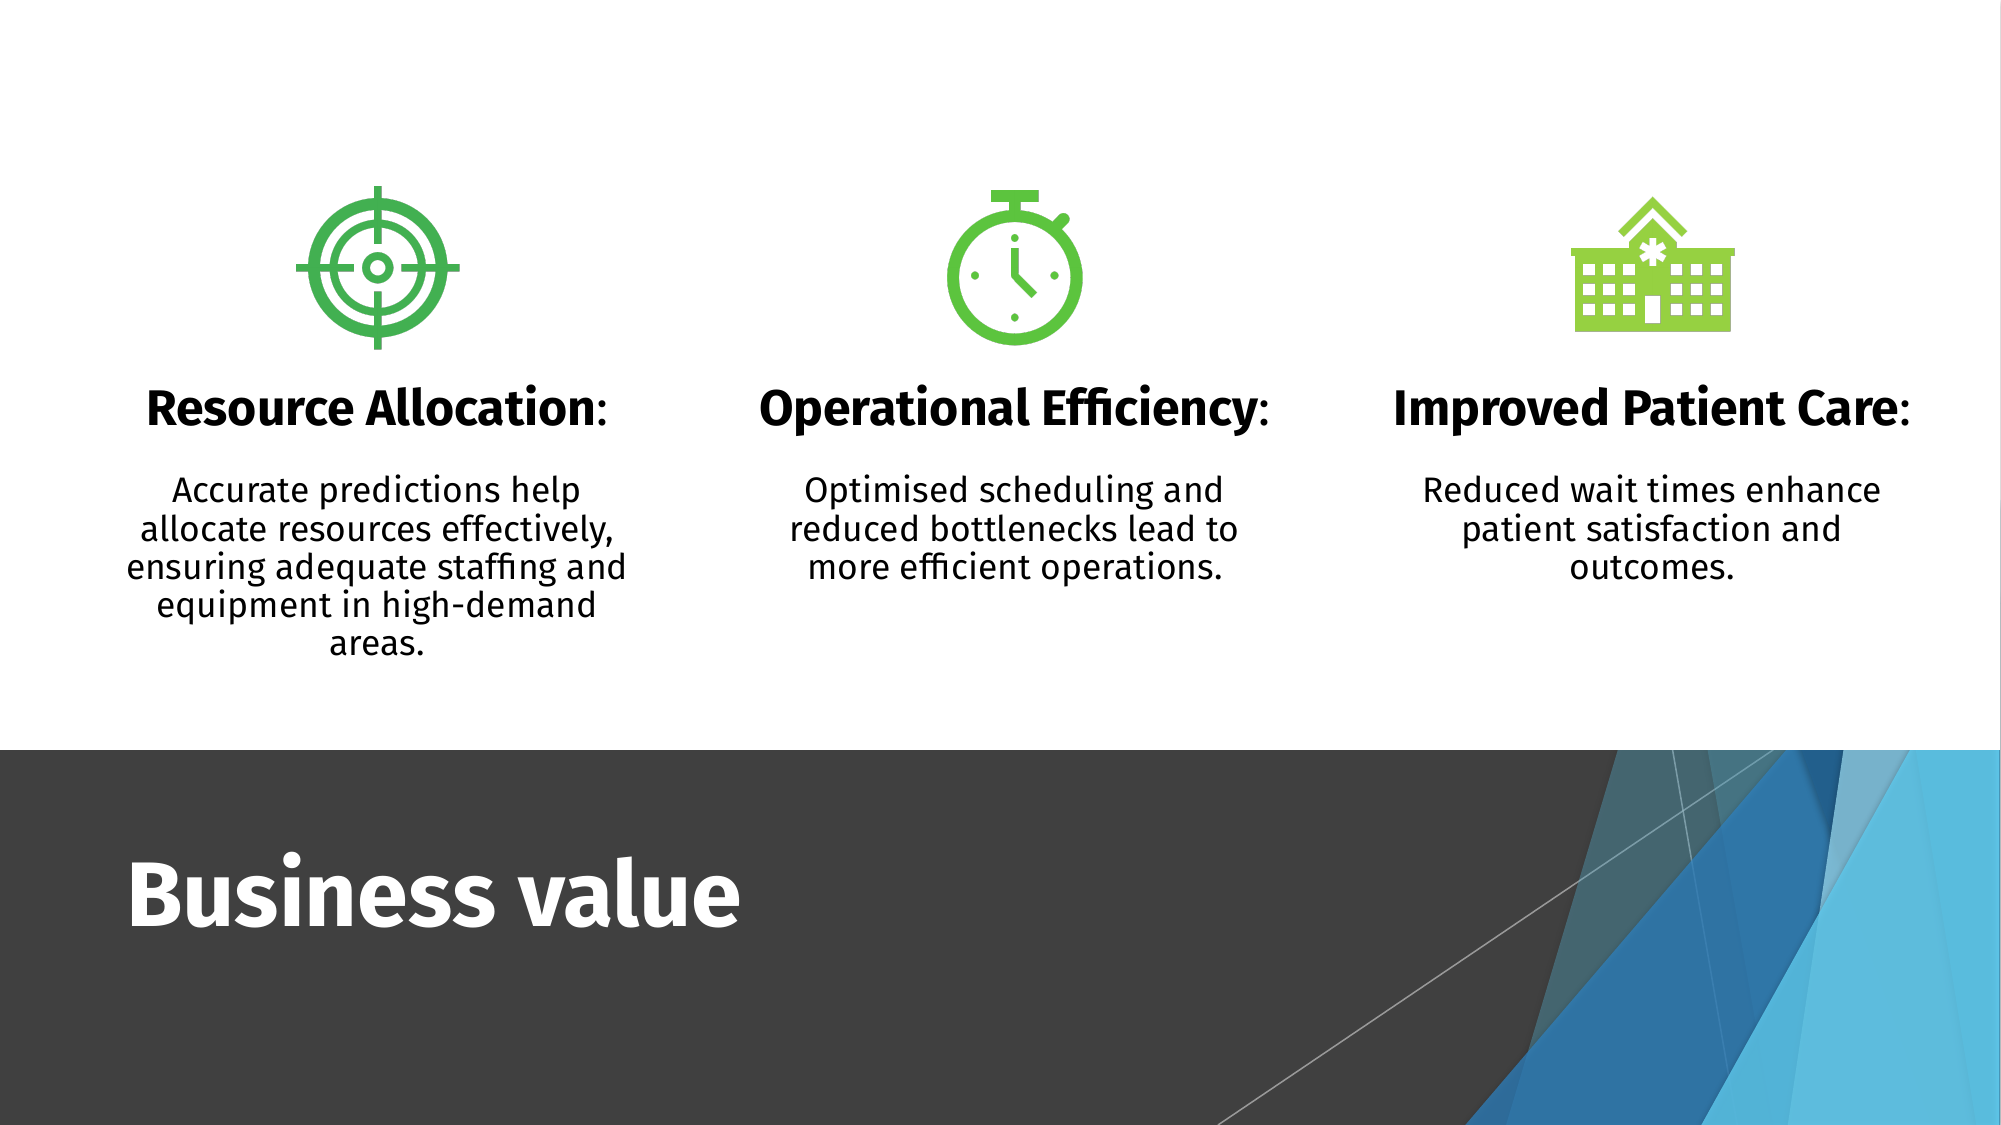

Resource Allocation:
Accurate predictions help allocate resources effectively, ensuring adequate staffing and equipment in high-demand areas.
Operational Efficiency:
Optimised scheduling and reduced bottlenecks lead to more efficient operations.
Improved Patient Care:
Reduced wait times enhance patient satisfaction and outcomes.

# Business value